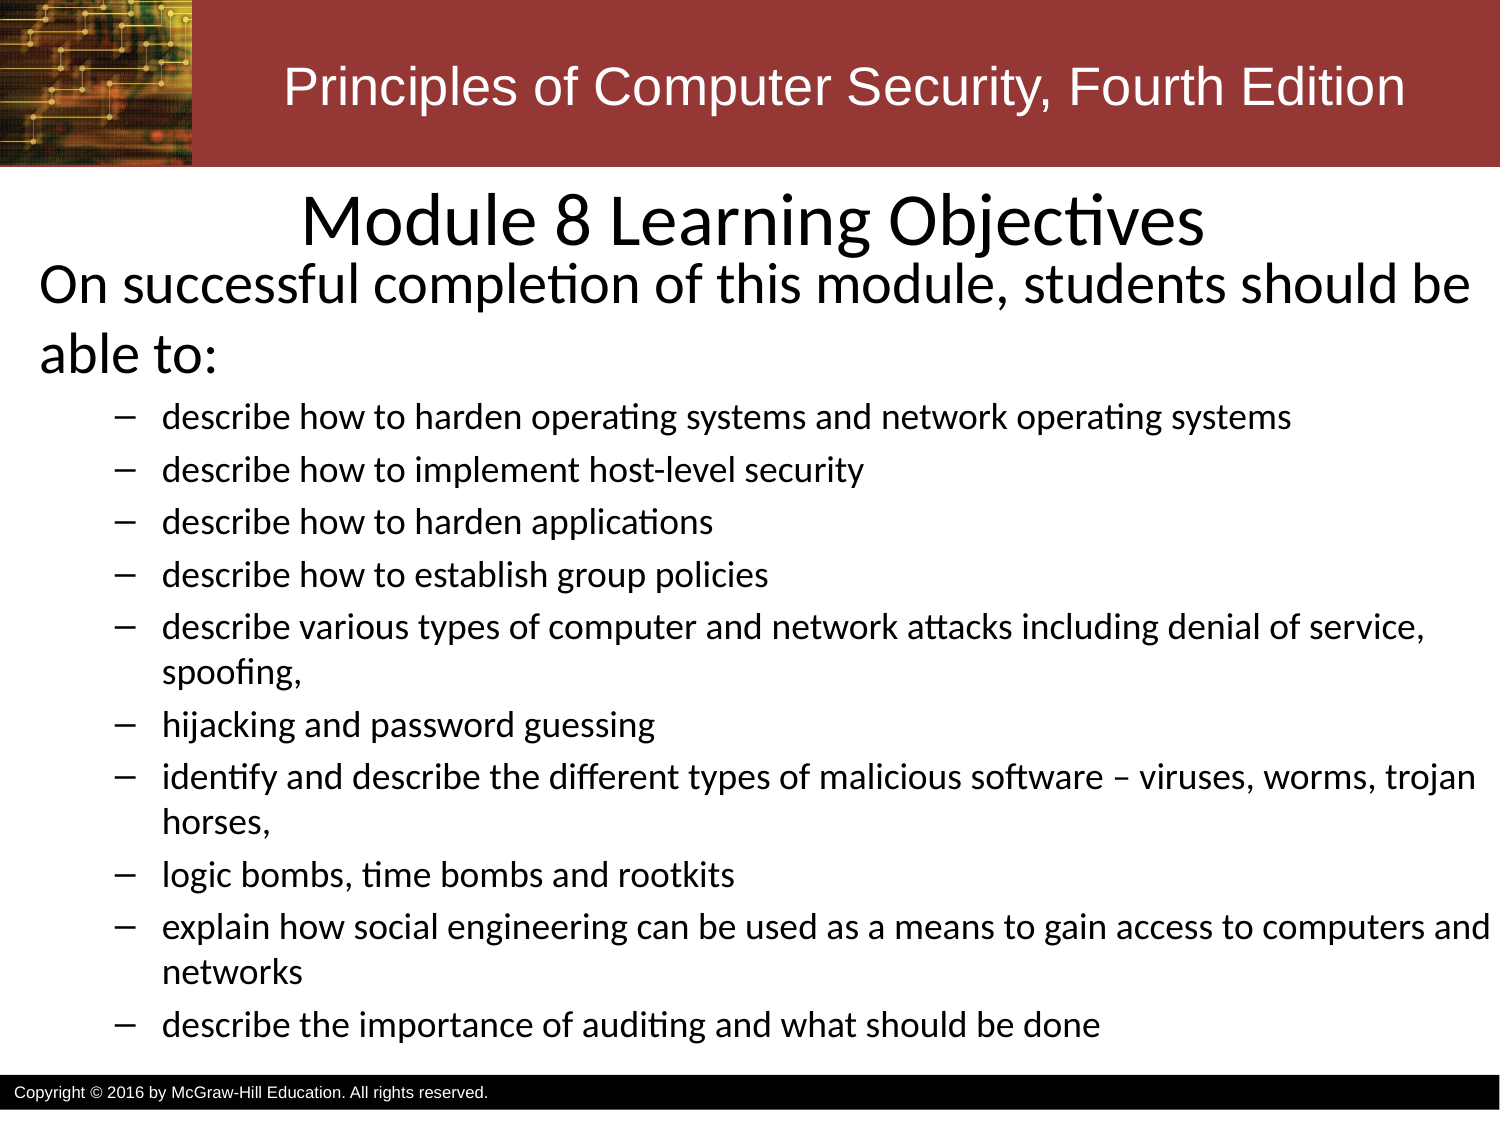

# Module 8 Learning Objectives
On successful completion of this module, students should be able to:
describe how to harden operating systems and network operating systems
describe how to implement host-level security
describe how to harden applications
describe how to establish group policies
describe various types of computer and network attacks including denial of service, spoofing,
hijacking and password guessing
identify and describe the different types of malicious software – viruses, worms, trojan horses,
logic bombs, time bombs and rootkits
explain how social engineering can be used as a means to gain access to computers and networks
describe the importance of auditing and what should be done